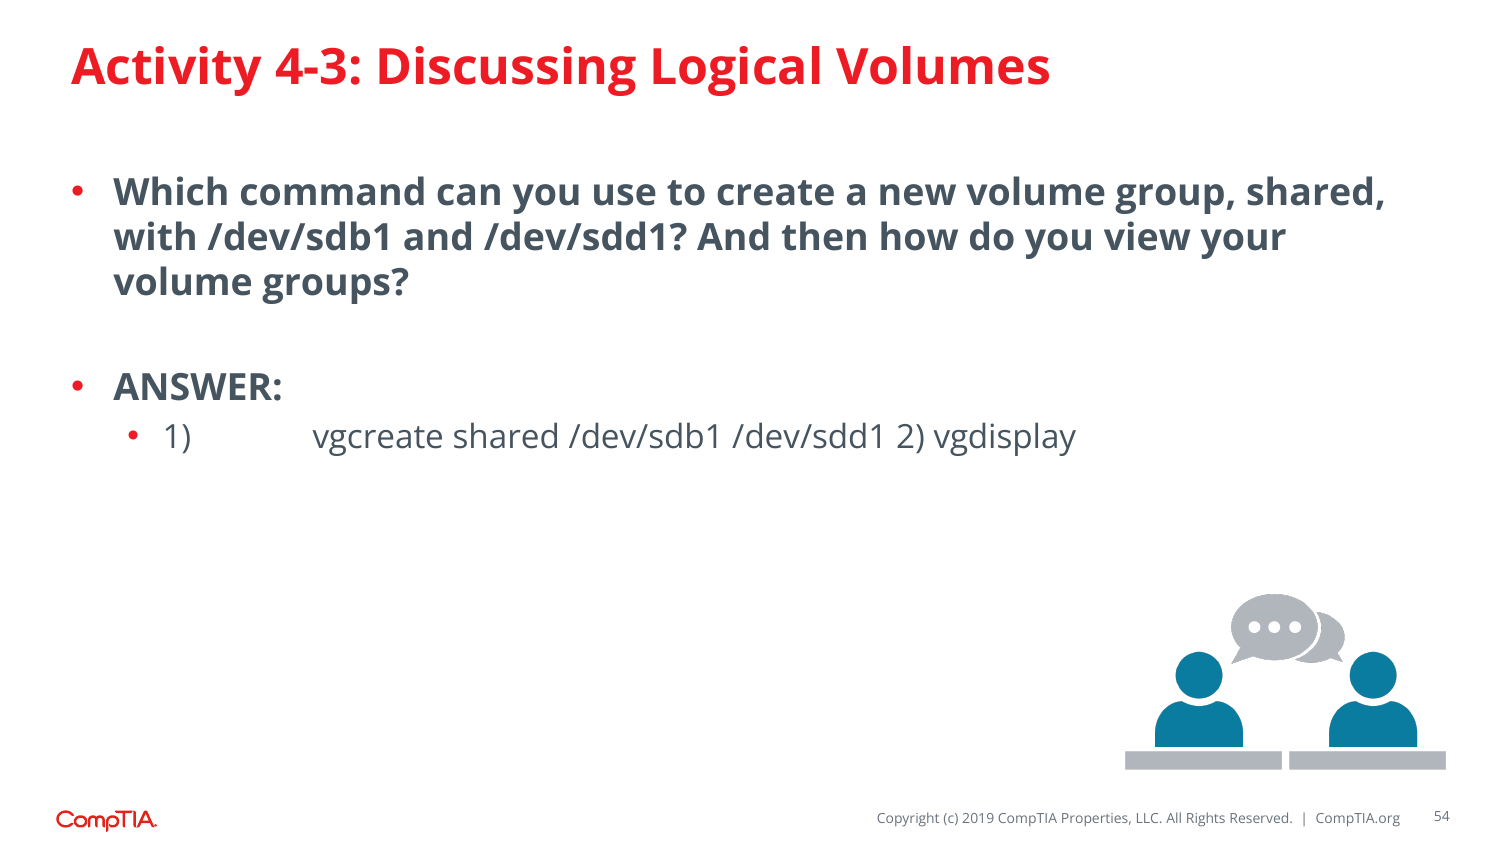

# Activity 4-3: Discussing Logical Volumes
Which command can you use to create a new volume group, shared, with /dev/sdb1 and /dev/sdd1? And then how do you view your volume groups?

ANSWER:
1)	vgcreate shared /dev/sdb1 /dev/sdd1 2) vgdisplay

54